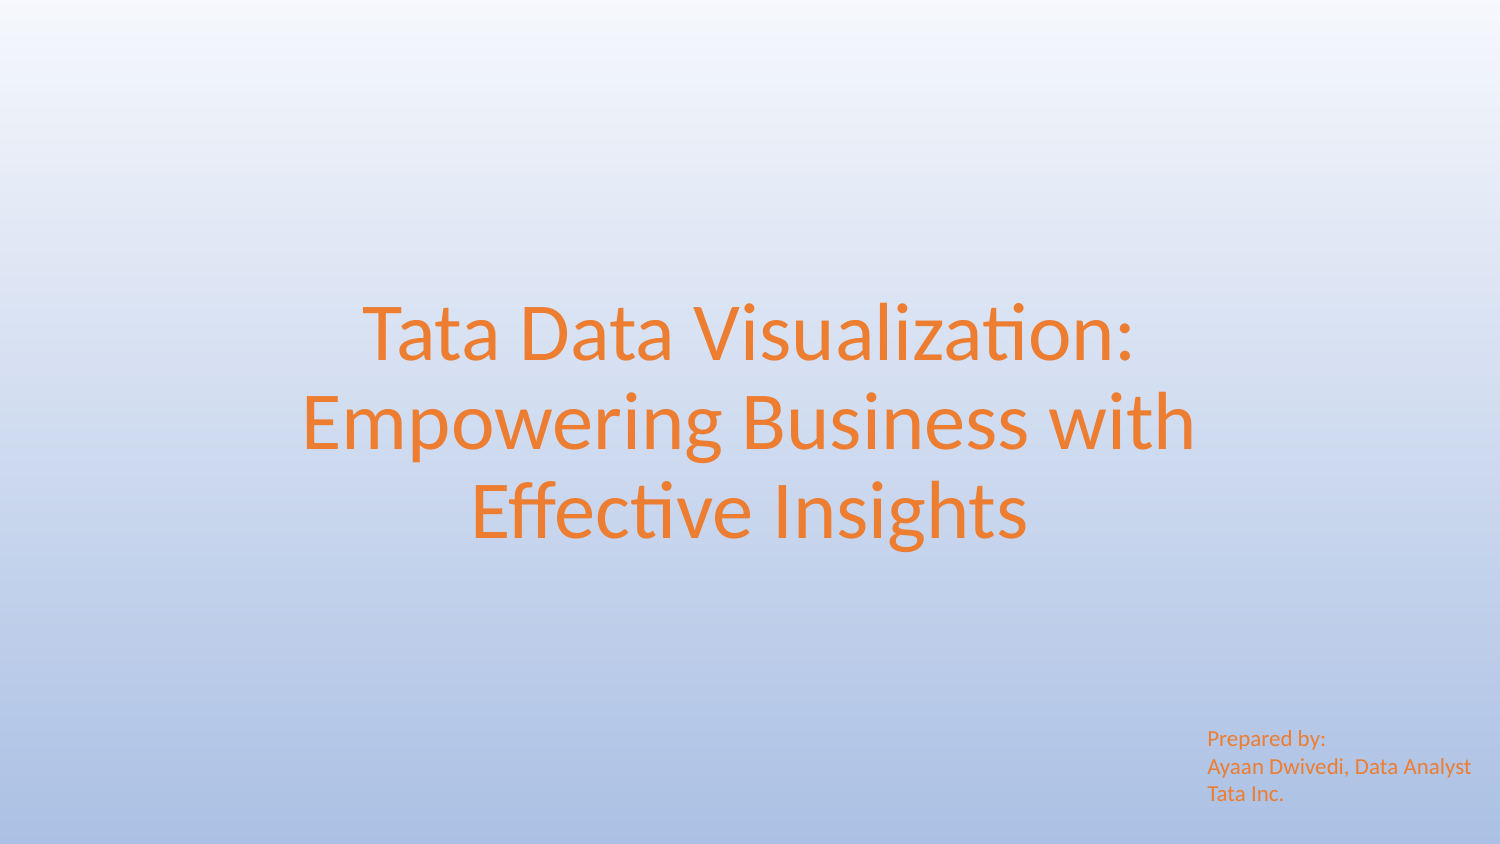

# Tata Data Visualization: Empowering Business with Effective Insights
Prepared by:
Ayaan Dwivedi, Data Analyst
Tata Inc.